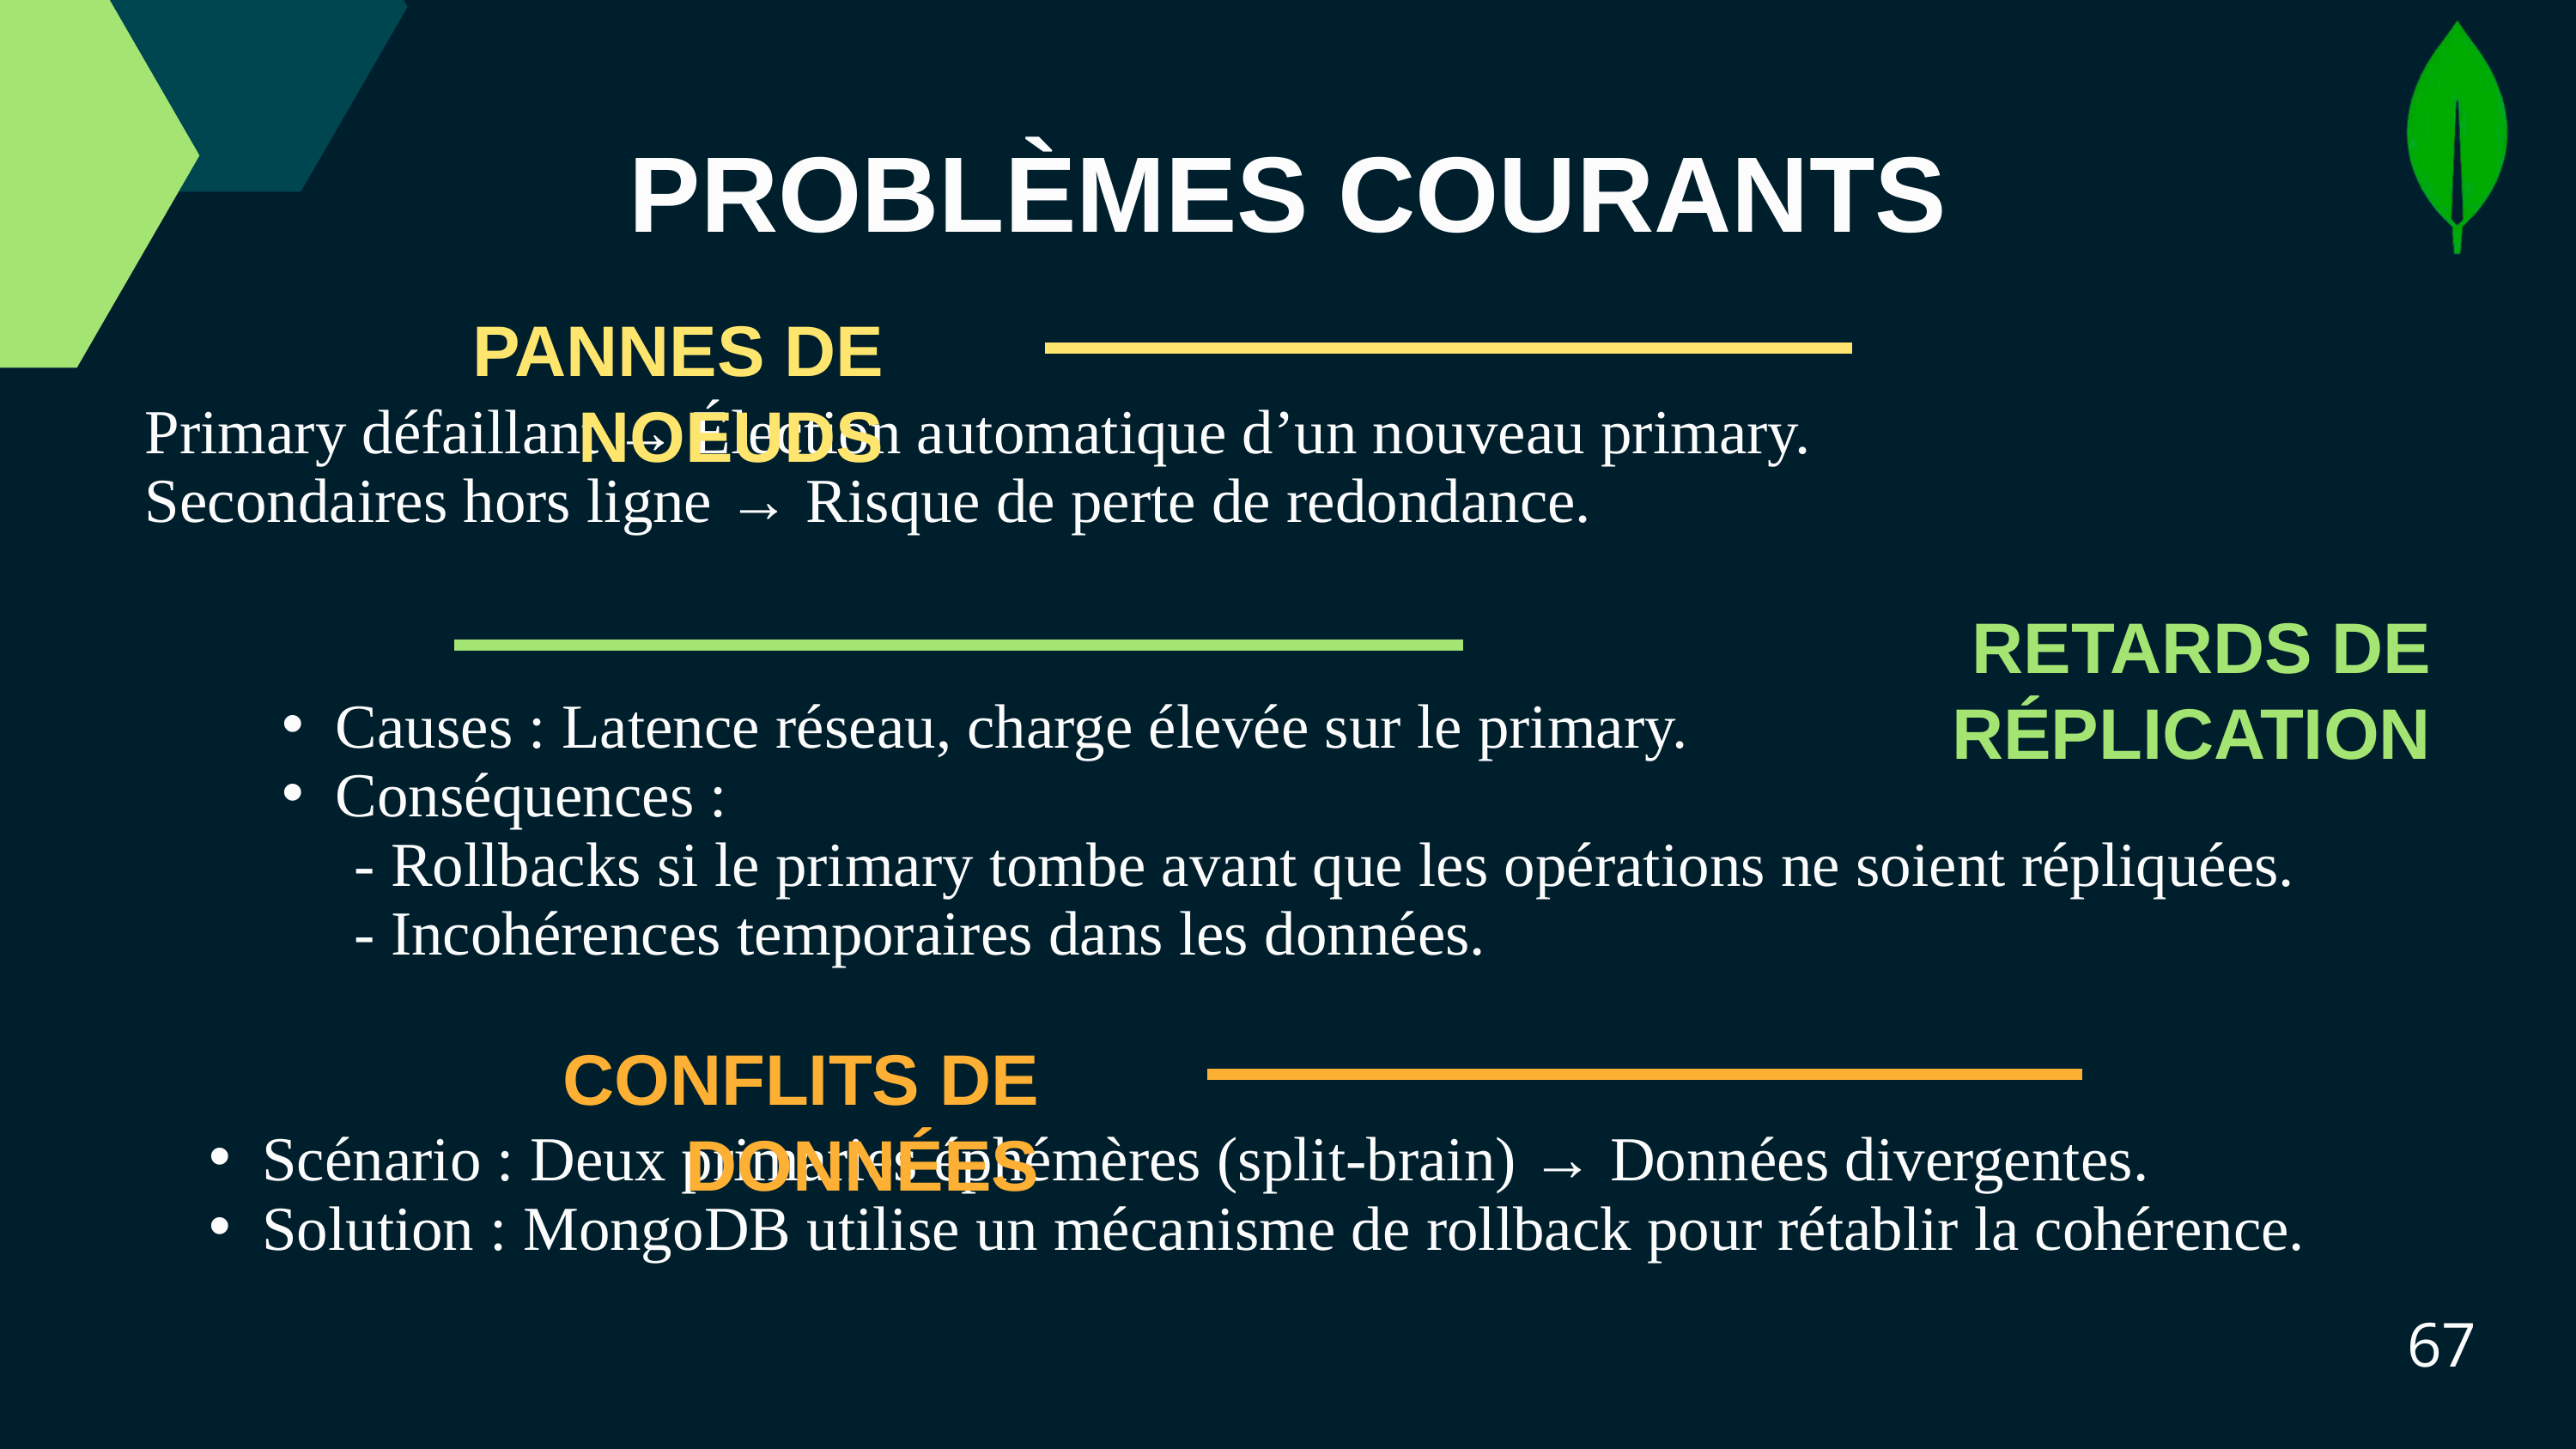

PROBLÈMES COURANTS
PANNES DE NOEUDS

Primary défaillant → Élection automatique d’un nouveau primary.
Secondaires hors ligne → Risque de perte de redondance.
RETARDS DE RÉPLICATION

Causes : Latence réseau, charge élevée sur le primary.
Conséquences :
        - Rollbacks si le primary tombe avant que les opérations ne soient répliquées.
        - Incohérences temporaires dans les données.
CONFLITS DE DONNÉES

Scénario : Deux primaries éphémères (split-brain) → Données divergentes.
Solution : MongoDB utilise un mécanisme de rollback pour rétablir la cohérence.
67